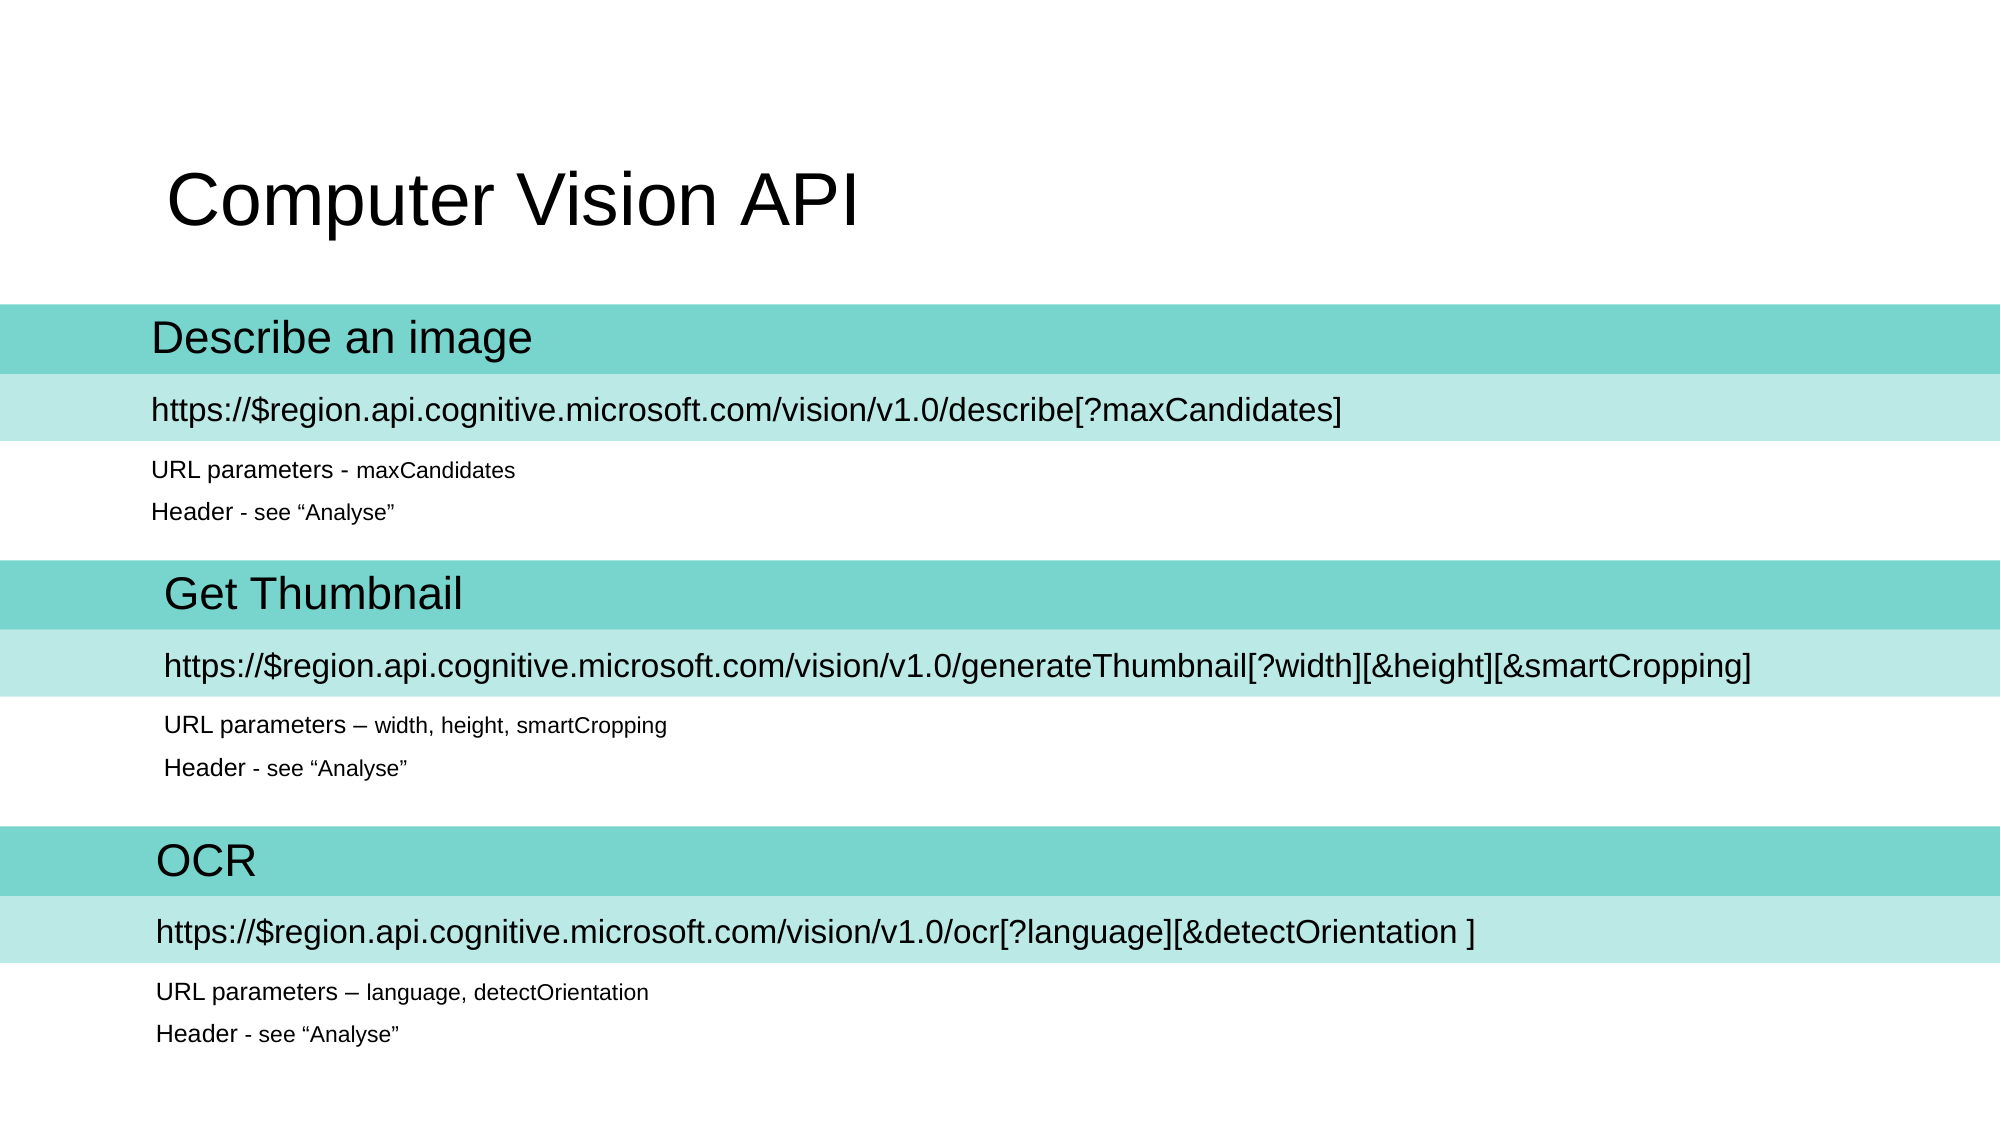

Computer Vision API
Describe an image
https://$region.api.cognitive.microsoft.com/vision/v1.0/describe[?maxCandidates]
URL parameters - maxCandidates
Header - see “Analyse”

Get Thumbnail
https://$region.api.cognitive.microsoft.com/vision/v1.0/generateThumbnail[?width][&height][&smartCropping]
URL parameters – width, height, smartCropping
Header - see “Analyse”

OCR
https://$region.api.cognitive.microsoft.com/vision/v1.0/ocr[?language][&detectOrientation ]
URL parameters – language, detectOrientation
Header - see “Analyse”